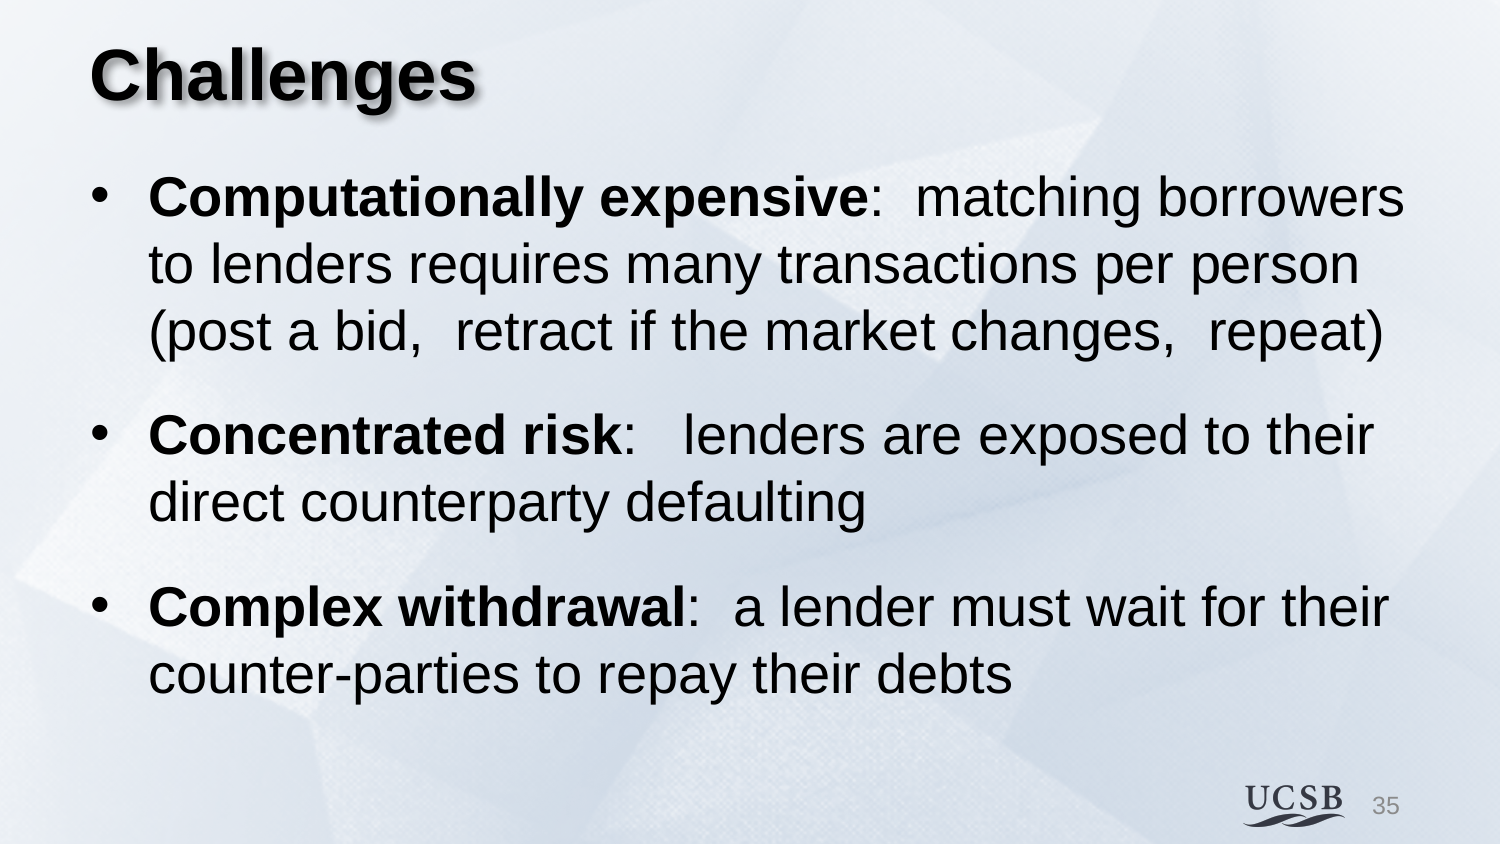

# Challenges
Computationally expensive:  matching borrowers to lenders requires many transactions per person
(post a bid,  retract if the market changes,  repeat)
Concentrated risk:   lenders are exposed to their direct counterparty defaulting
Complex withdrawal:  a lender must wait for their counter-parties to repay their debts

35